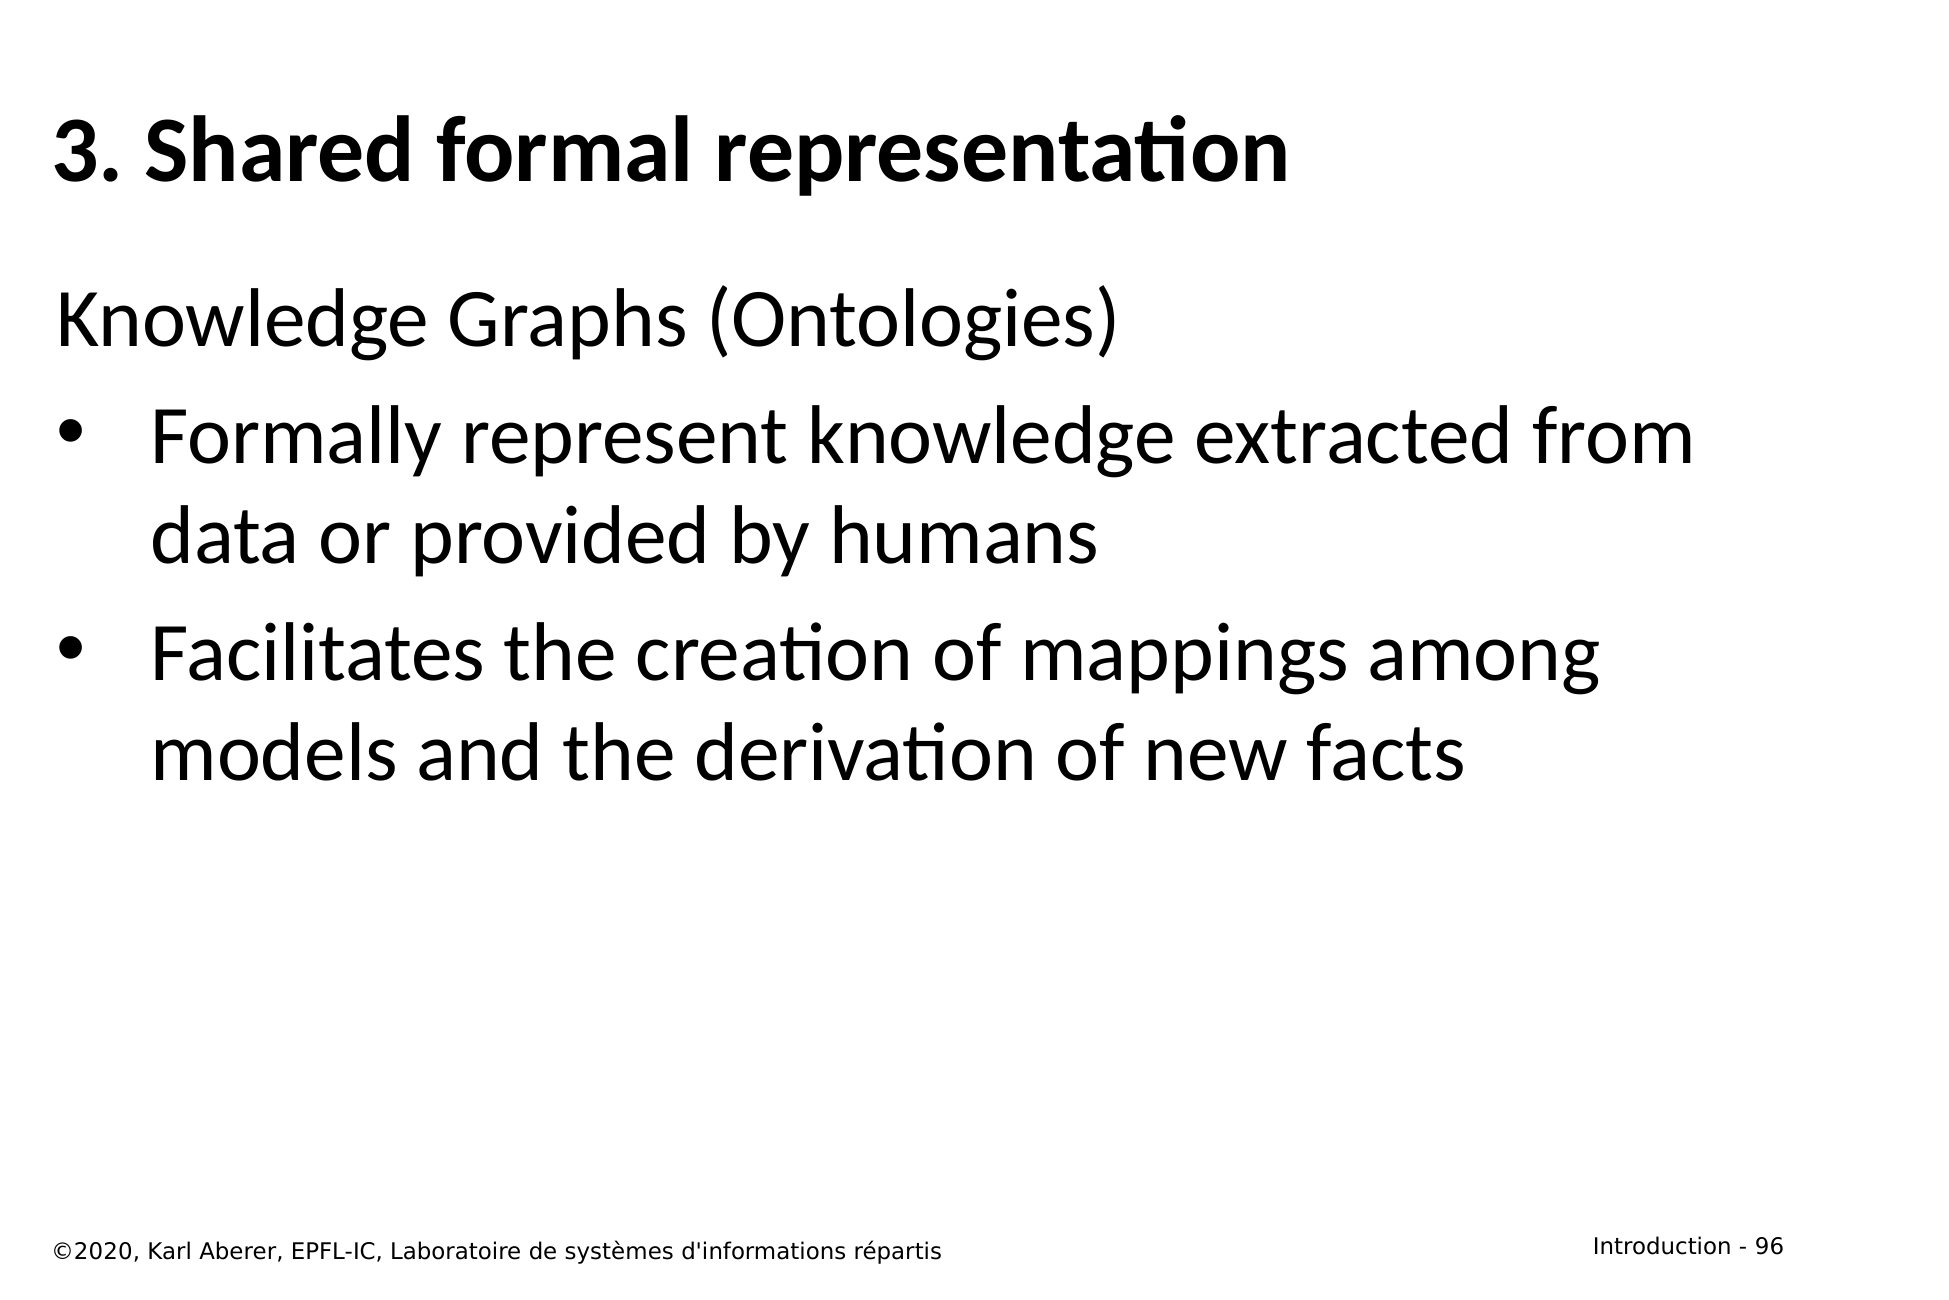

# 3. Shared formal representation
Knowledge Graphs (Ontologies)
Formally represent knowledge extracted from data or provided by humans
Facilitates the creation of mappings among models and the derivation of new facts

©2020, Karl Aberer, EPFL-IC, Laboratoire de systèmes d'informations répartis